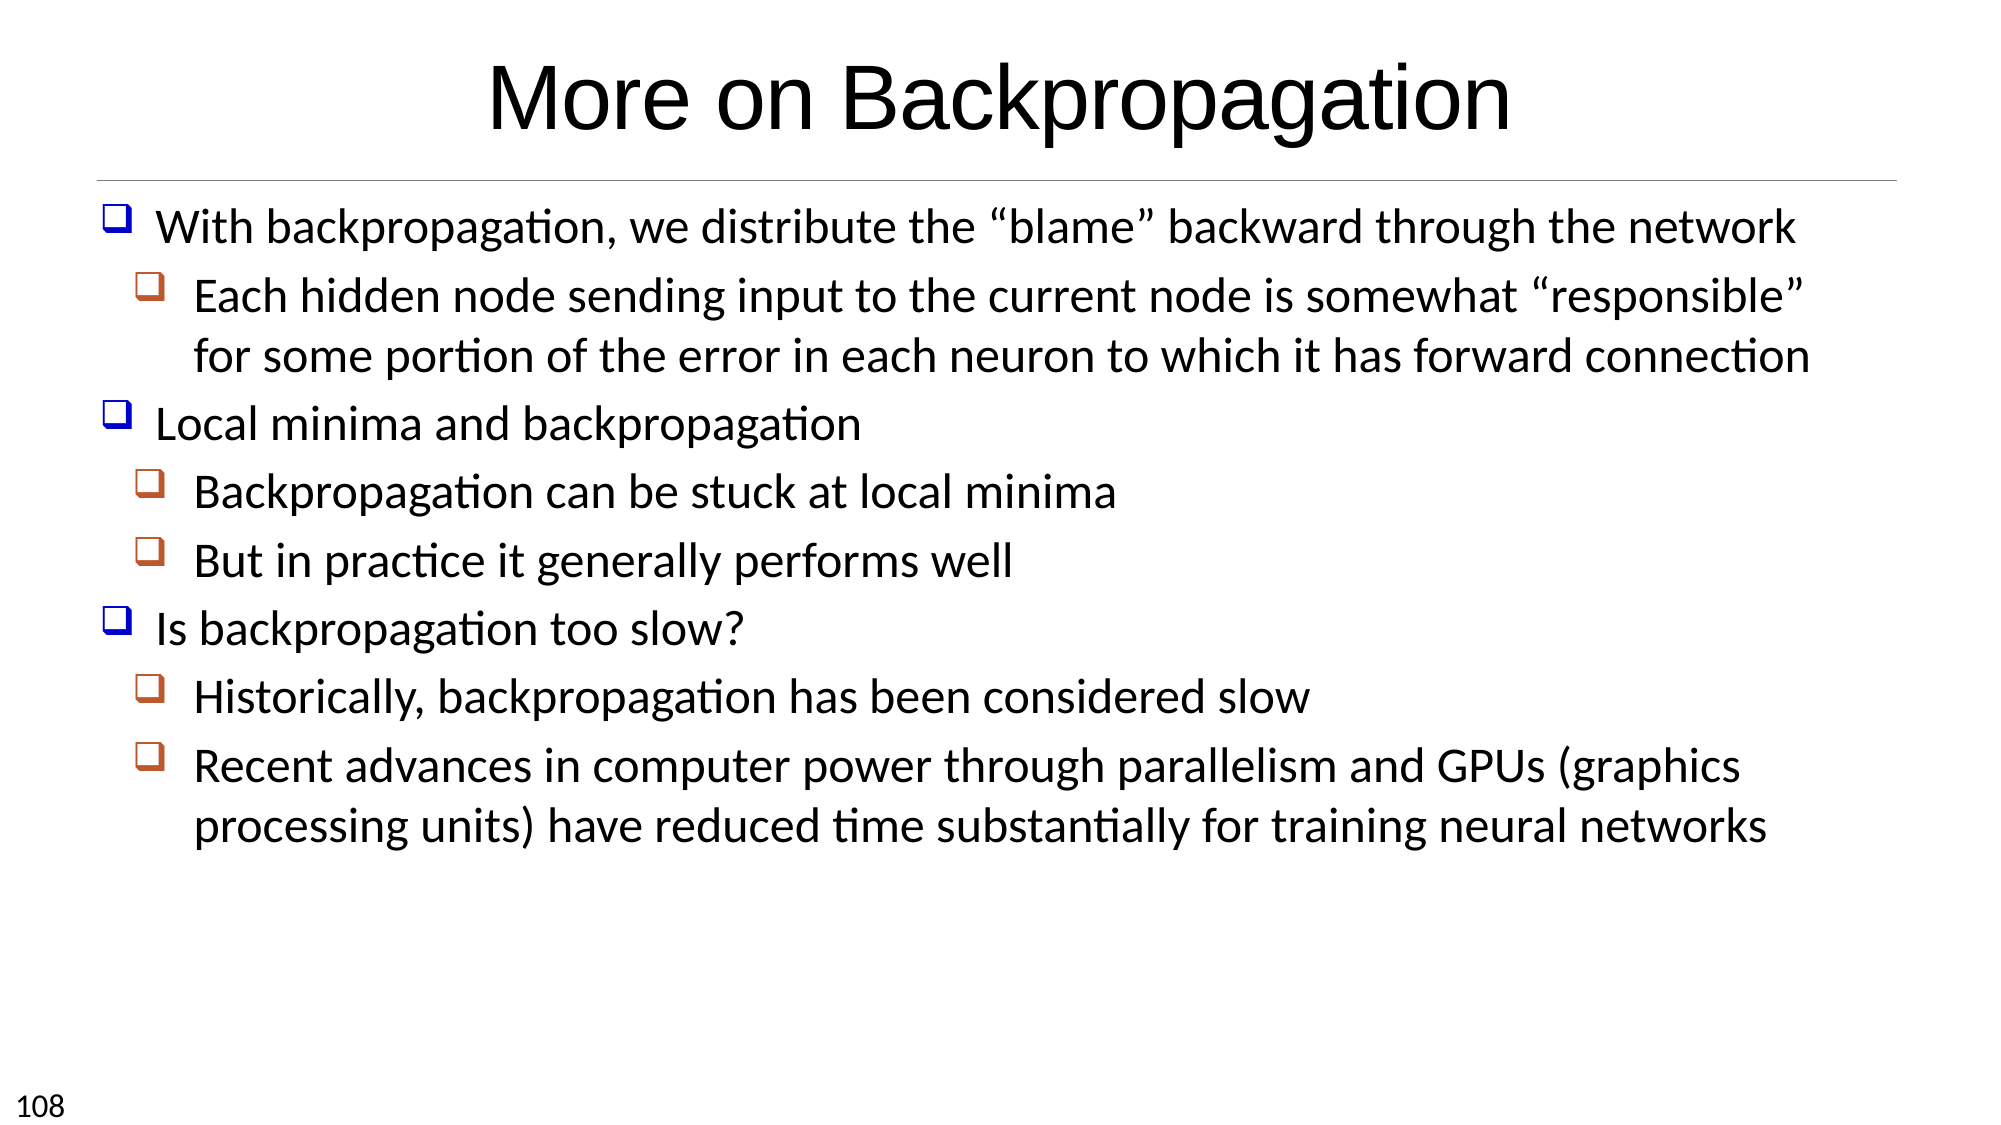

# More on Backpropagation
With backpropagation, we distribute the “blame” backward through the network
Each hidden node sending input to the current node is somewhat “responsible” for some portion of the error in each neuron to which it has forward connection
Local minima and backpropagation
Backpropagation can be stuck at local minima
But in practice it generally performs well
Is backpropagation too slow?
Historically, backpropagation has been considered slow
Recent advances in computer power through parallelism and GPUs (graphics processing units) have reduced time substantially for training neural networks